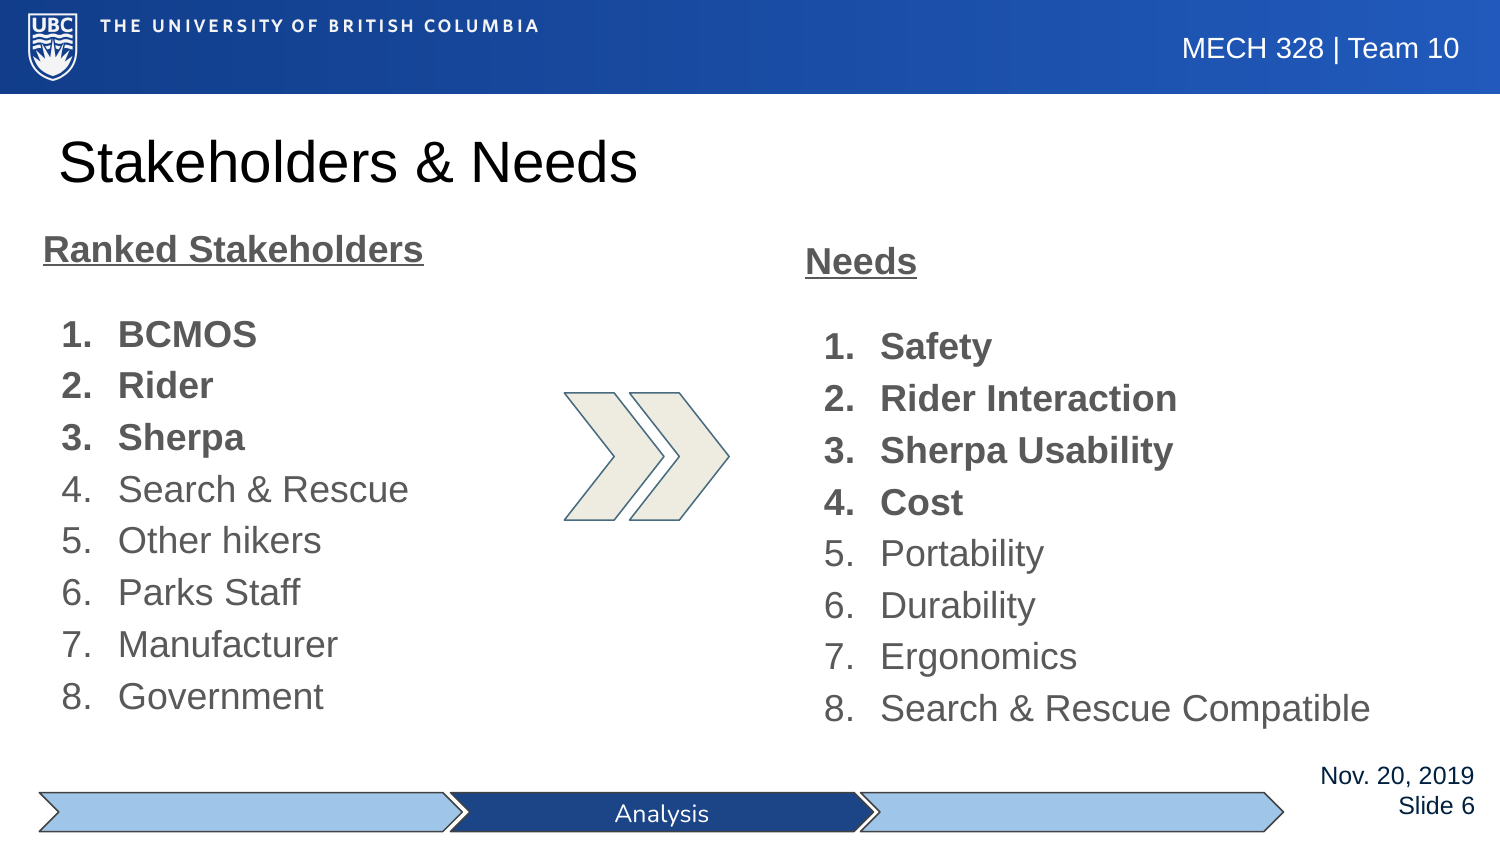

Stakeholders & Needs
Ranked Stakeholders
BCMOS
Rider
Sherpa
Search & Rescue
Other hikers
Parks Staff
Manufacturer
Government

Needs
Safety
Rider Interaction
Sherpa Usability
Cost
Portability
Durability
Ergonomics
Search & Rescue Compatible

Analysis